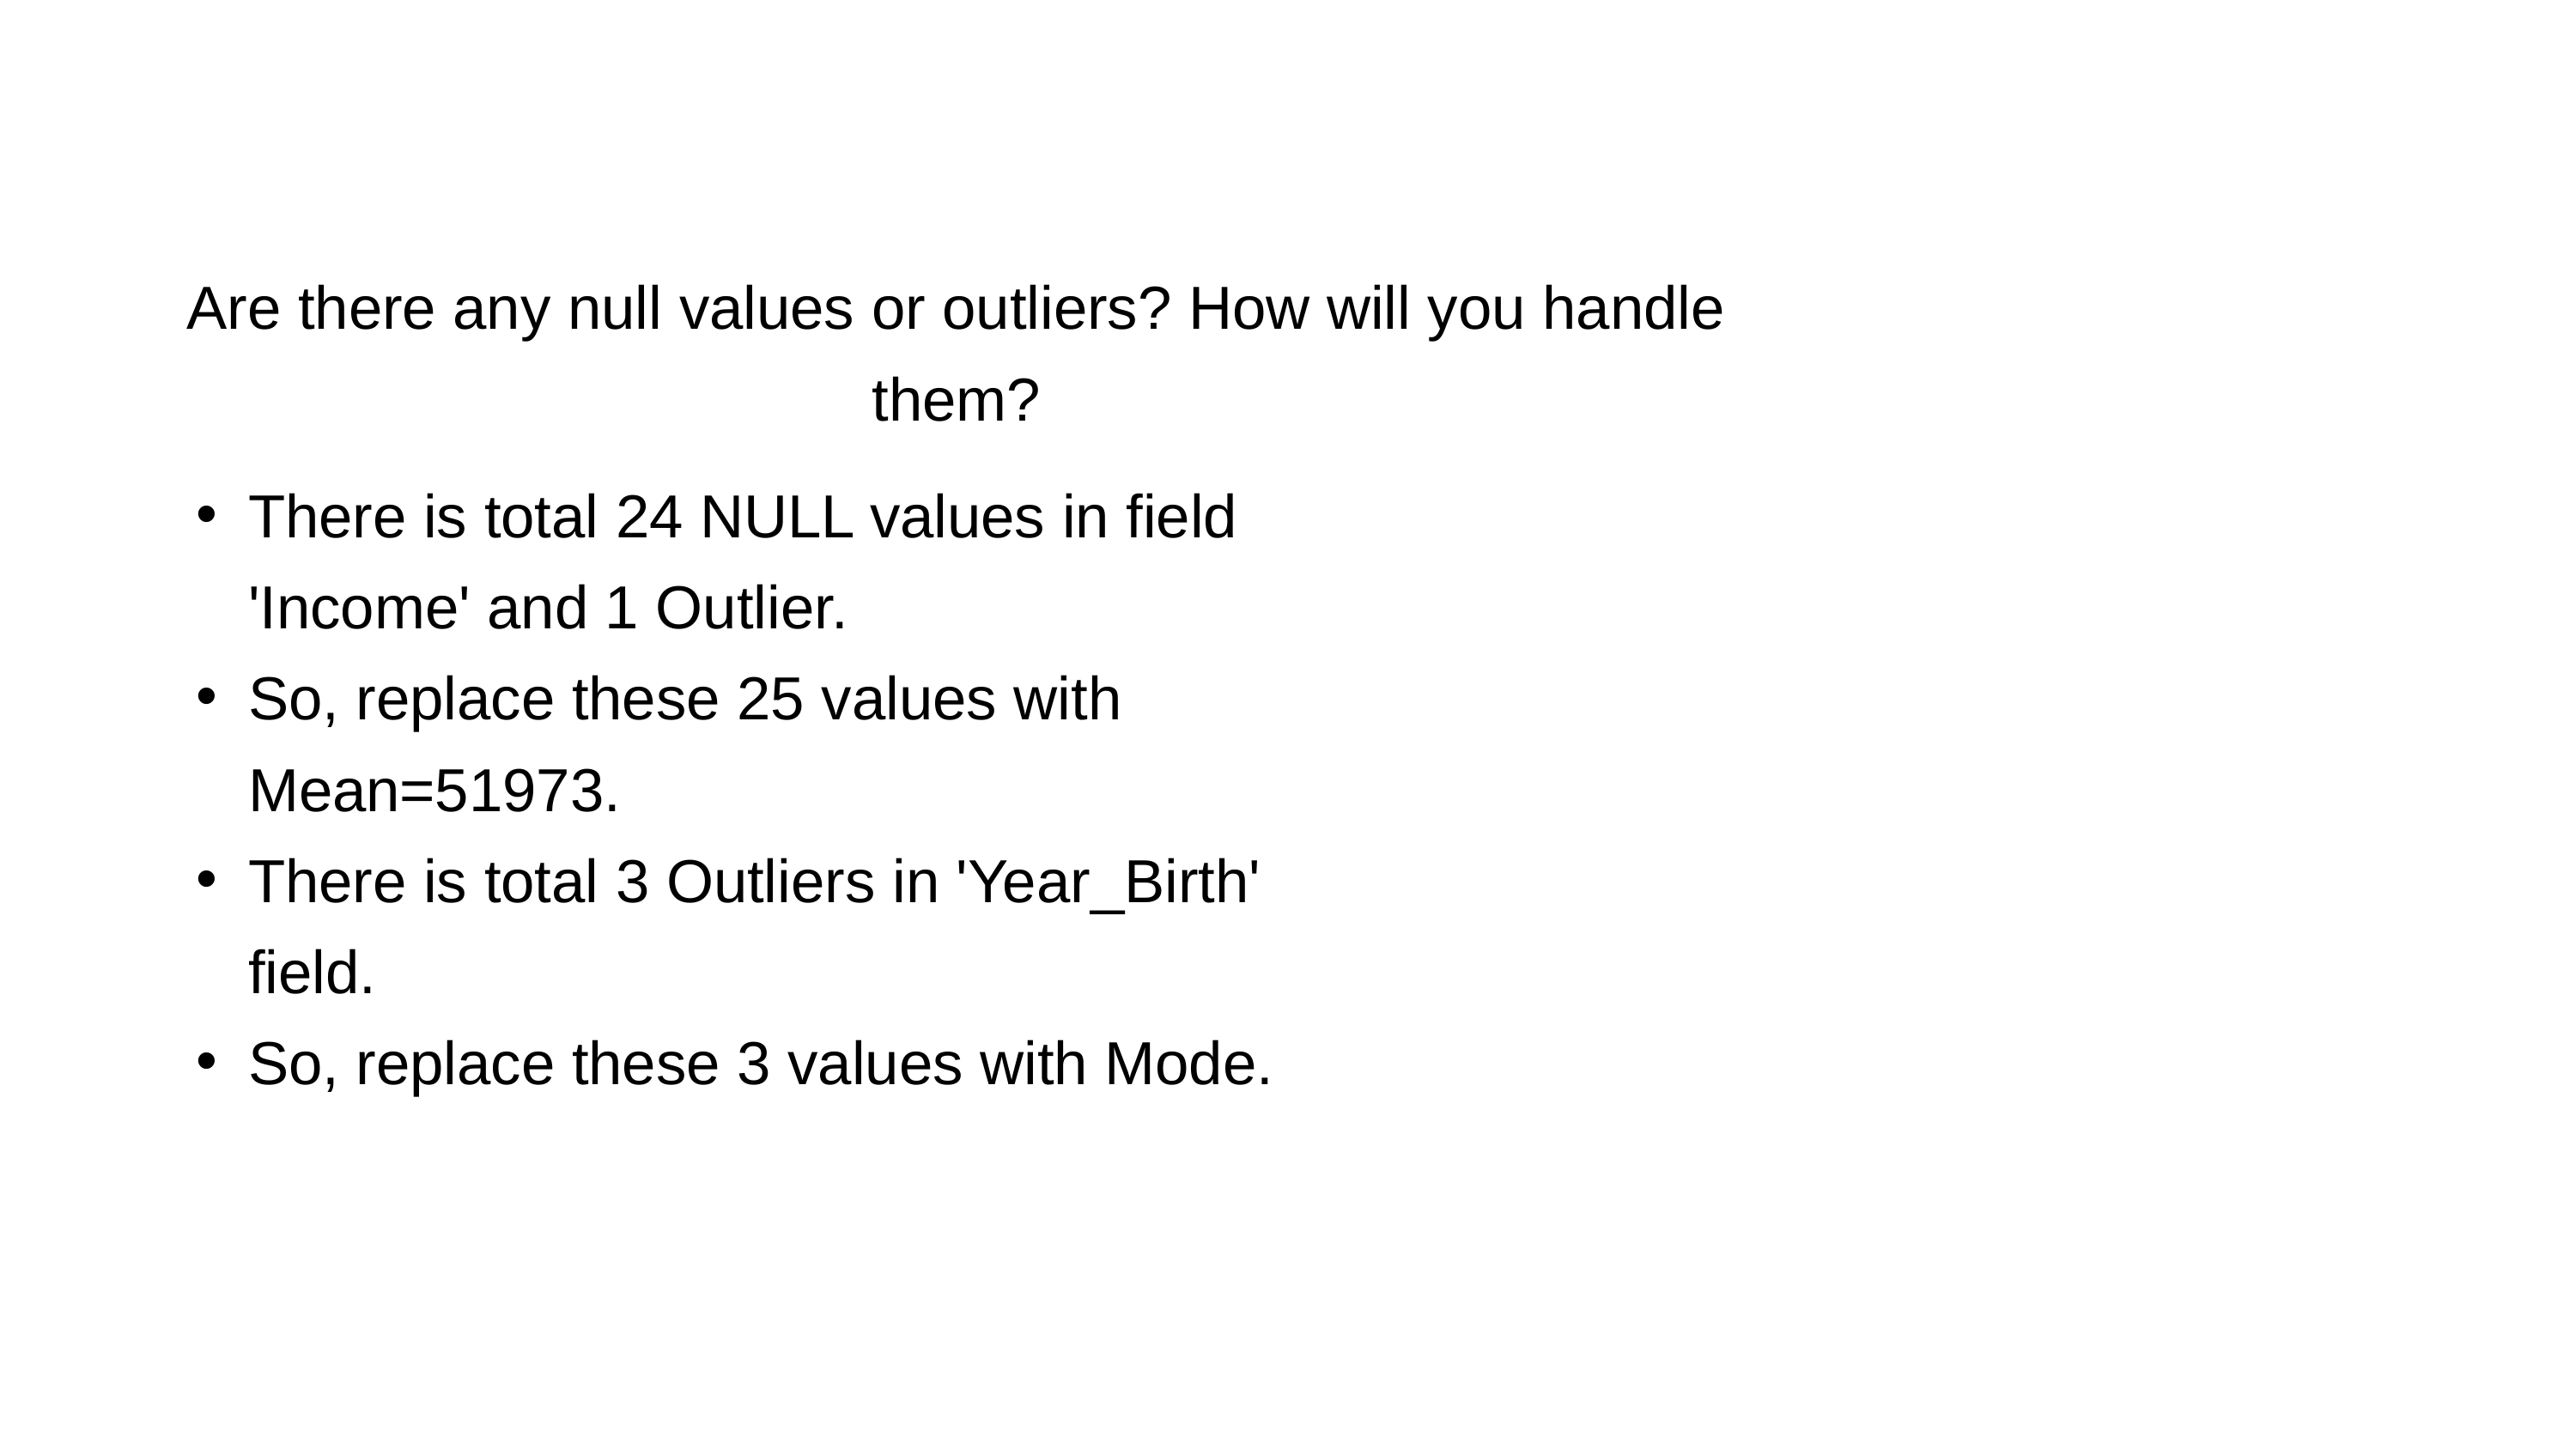

Are there any null values or outliers? How will you handle them?
There is total 24 NULL values in field 'Income' and 1 Outlier.
So, replace these 25 values with Mean=51973.
There is total 3 Outliers in 'Year_Birth' field.
So, replace these 3 values with Mode.